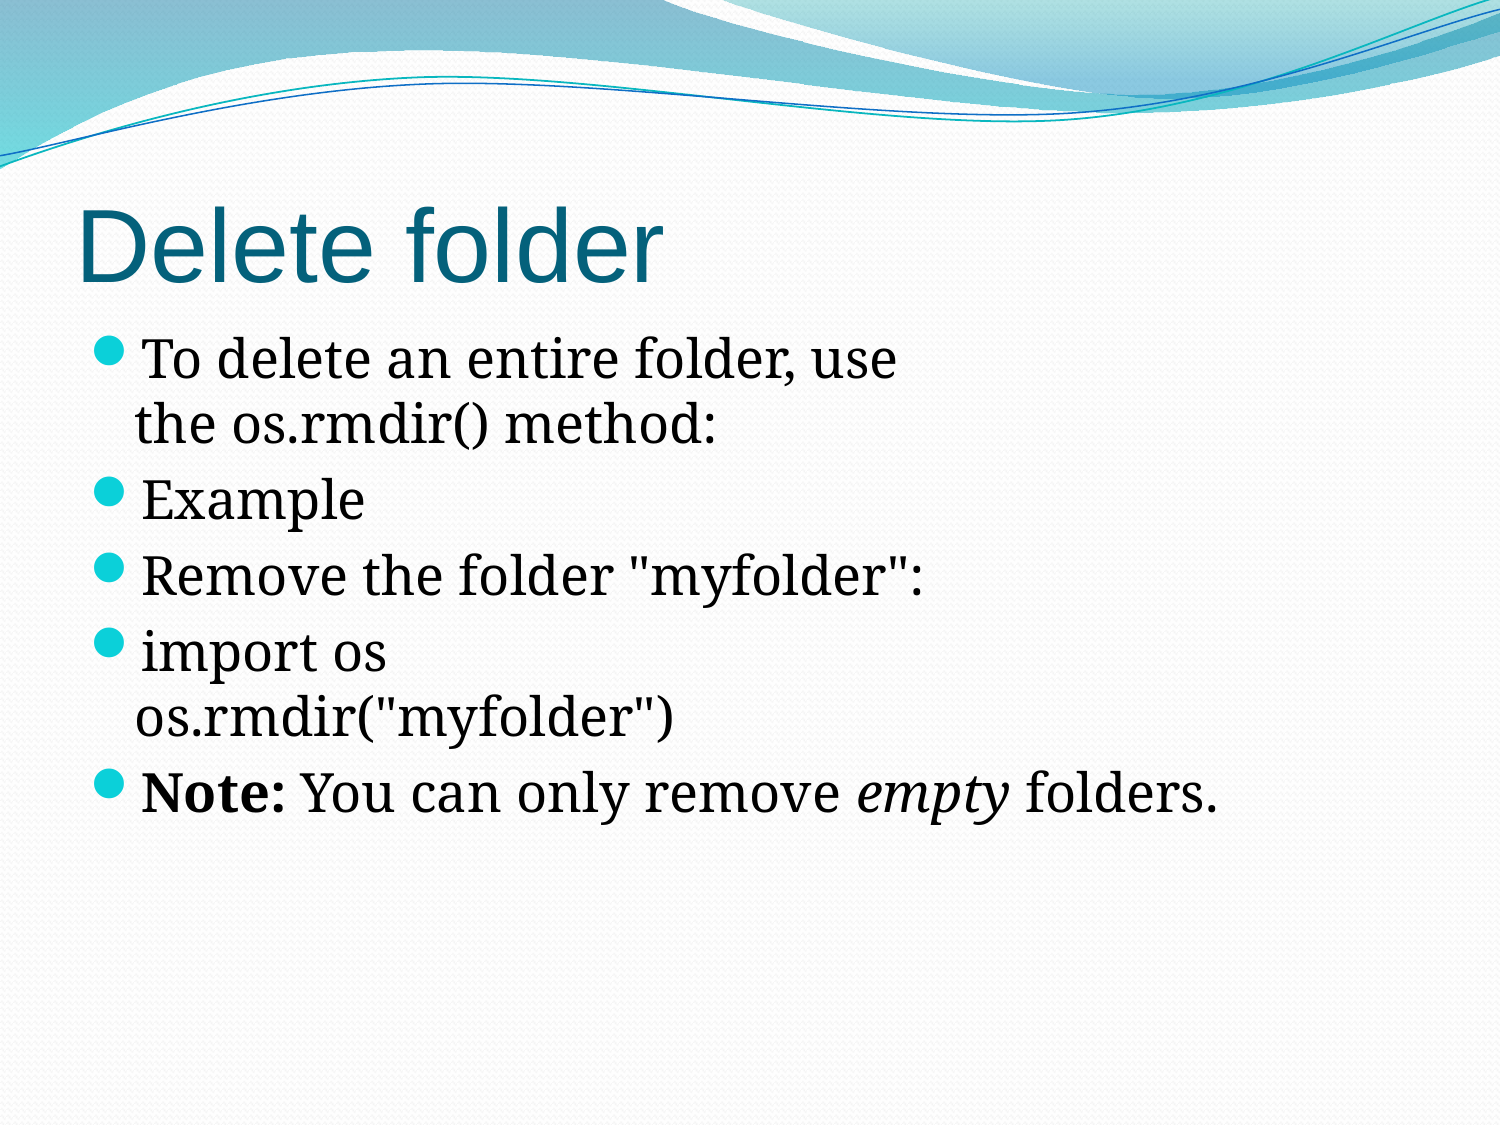

# Delete folder
To delete an entire folder, use the os.rmdir() method:
Example
Remove the folder "myfolder":
import os
os.rmdir("myfolder")
Note: You can only remove empty folders.